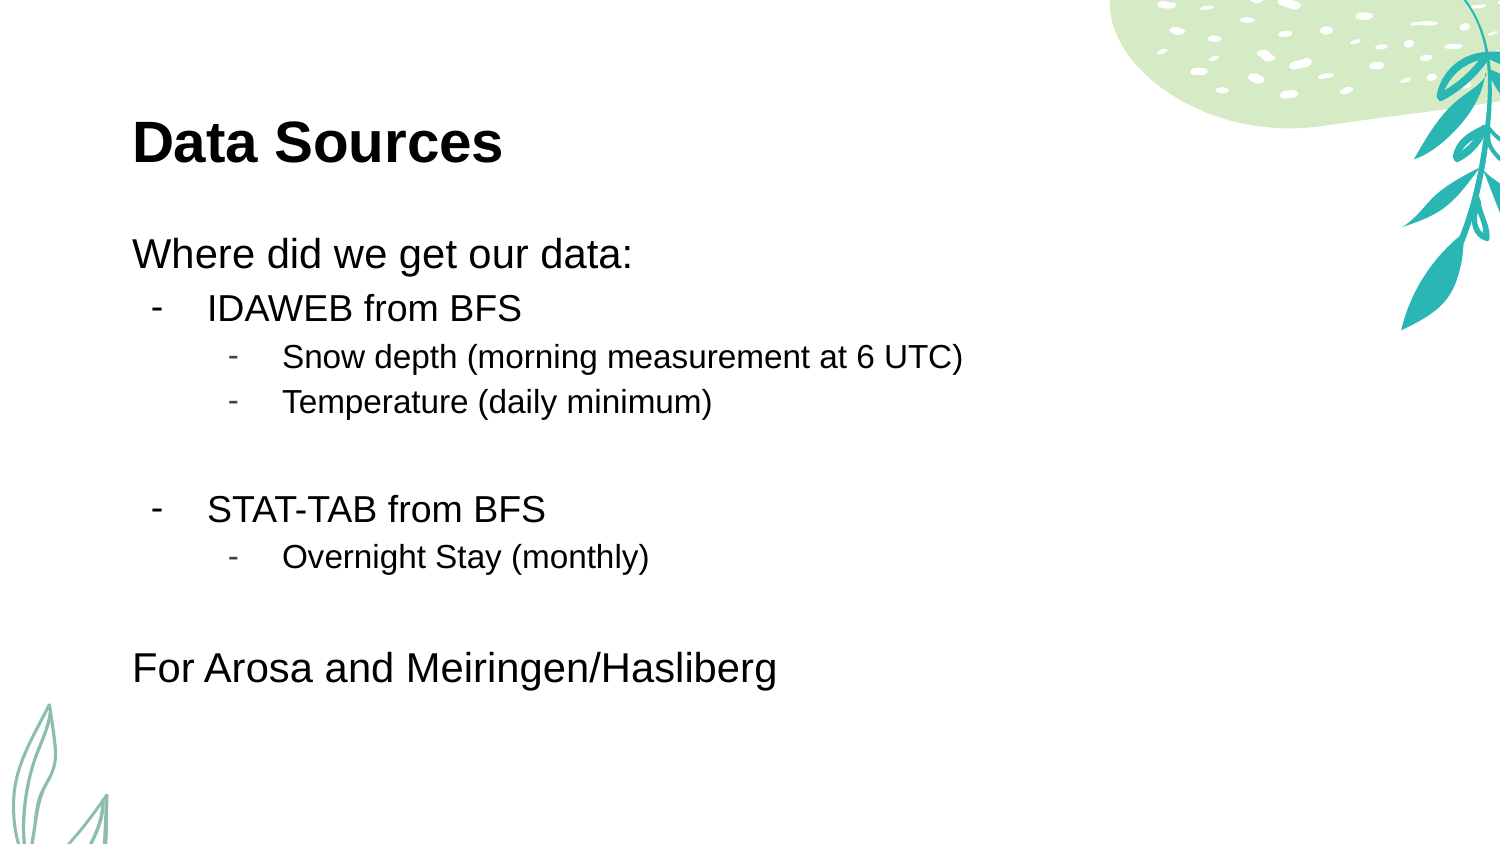

# Data Sources
Where did we get our data:
IDAWEB from BFS
Snow depth (morning measurement at 6 UTC)
Temperature (daily minimum)

STAT-TAB from BFS
Overnight Stay (monthly)

For Arosa and Meiringen/Hasliberg